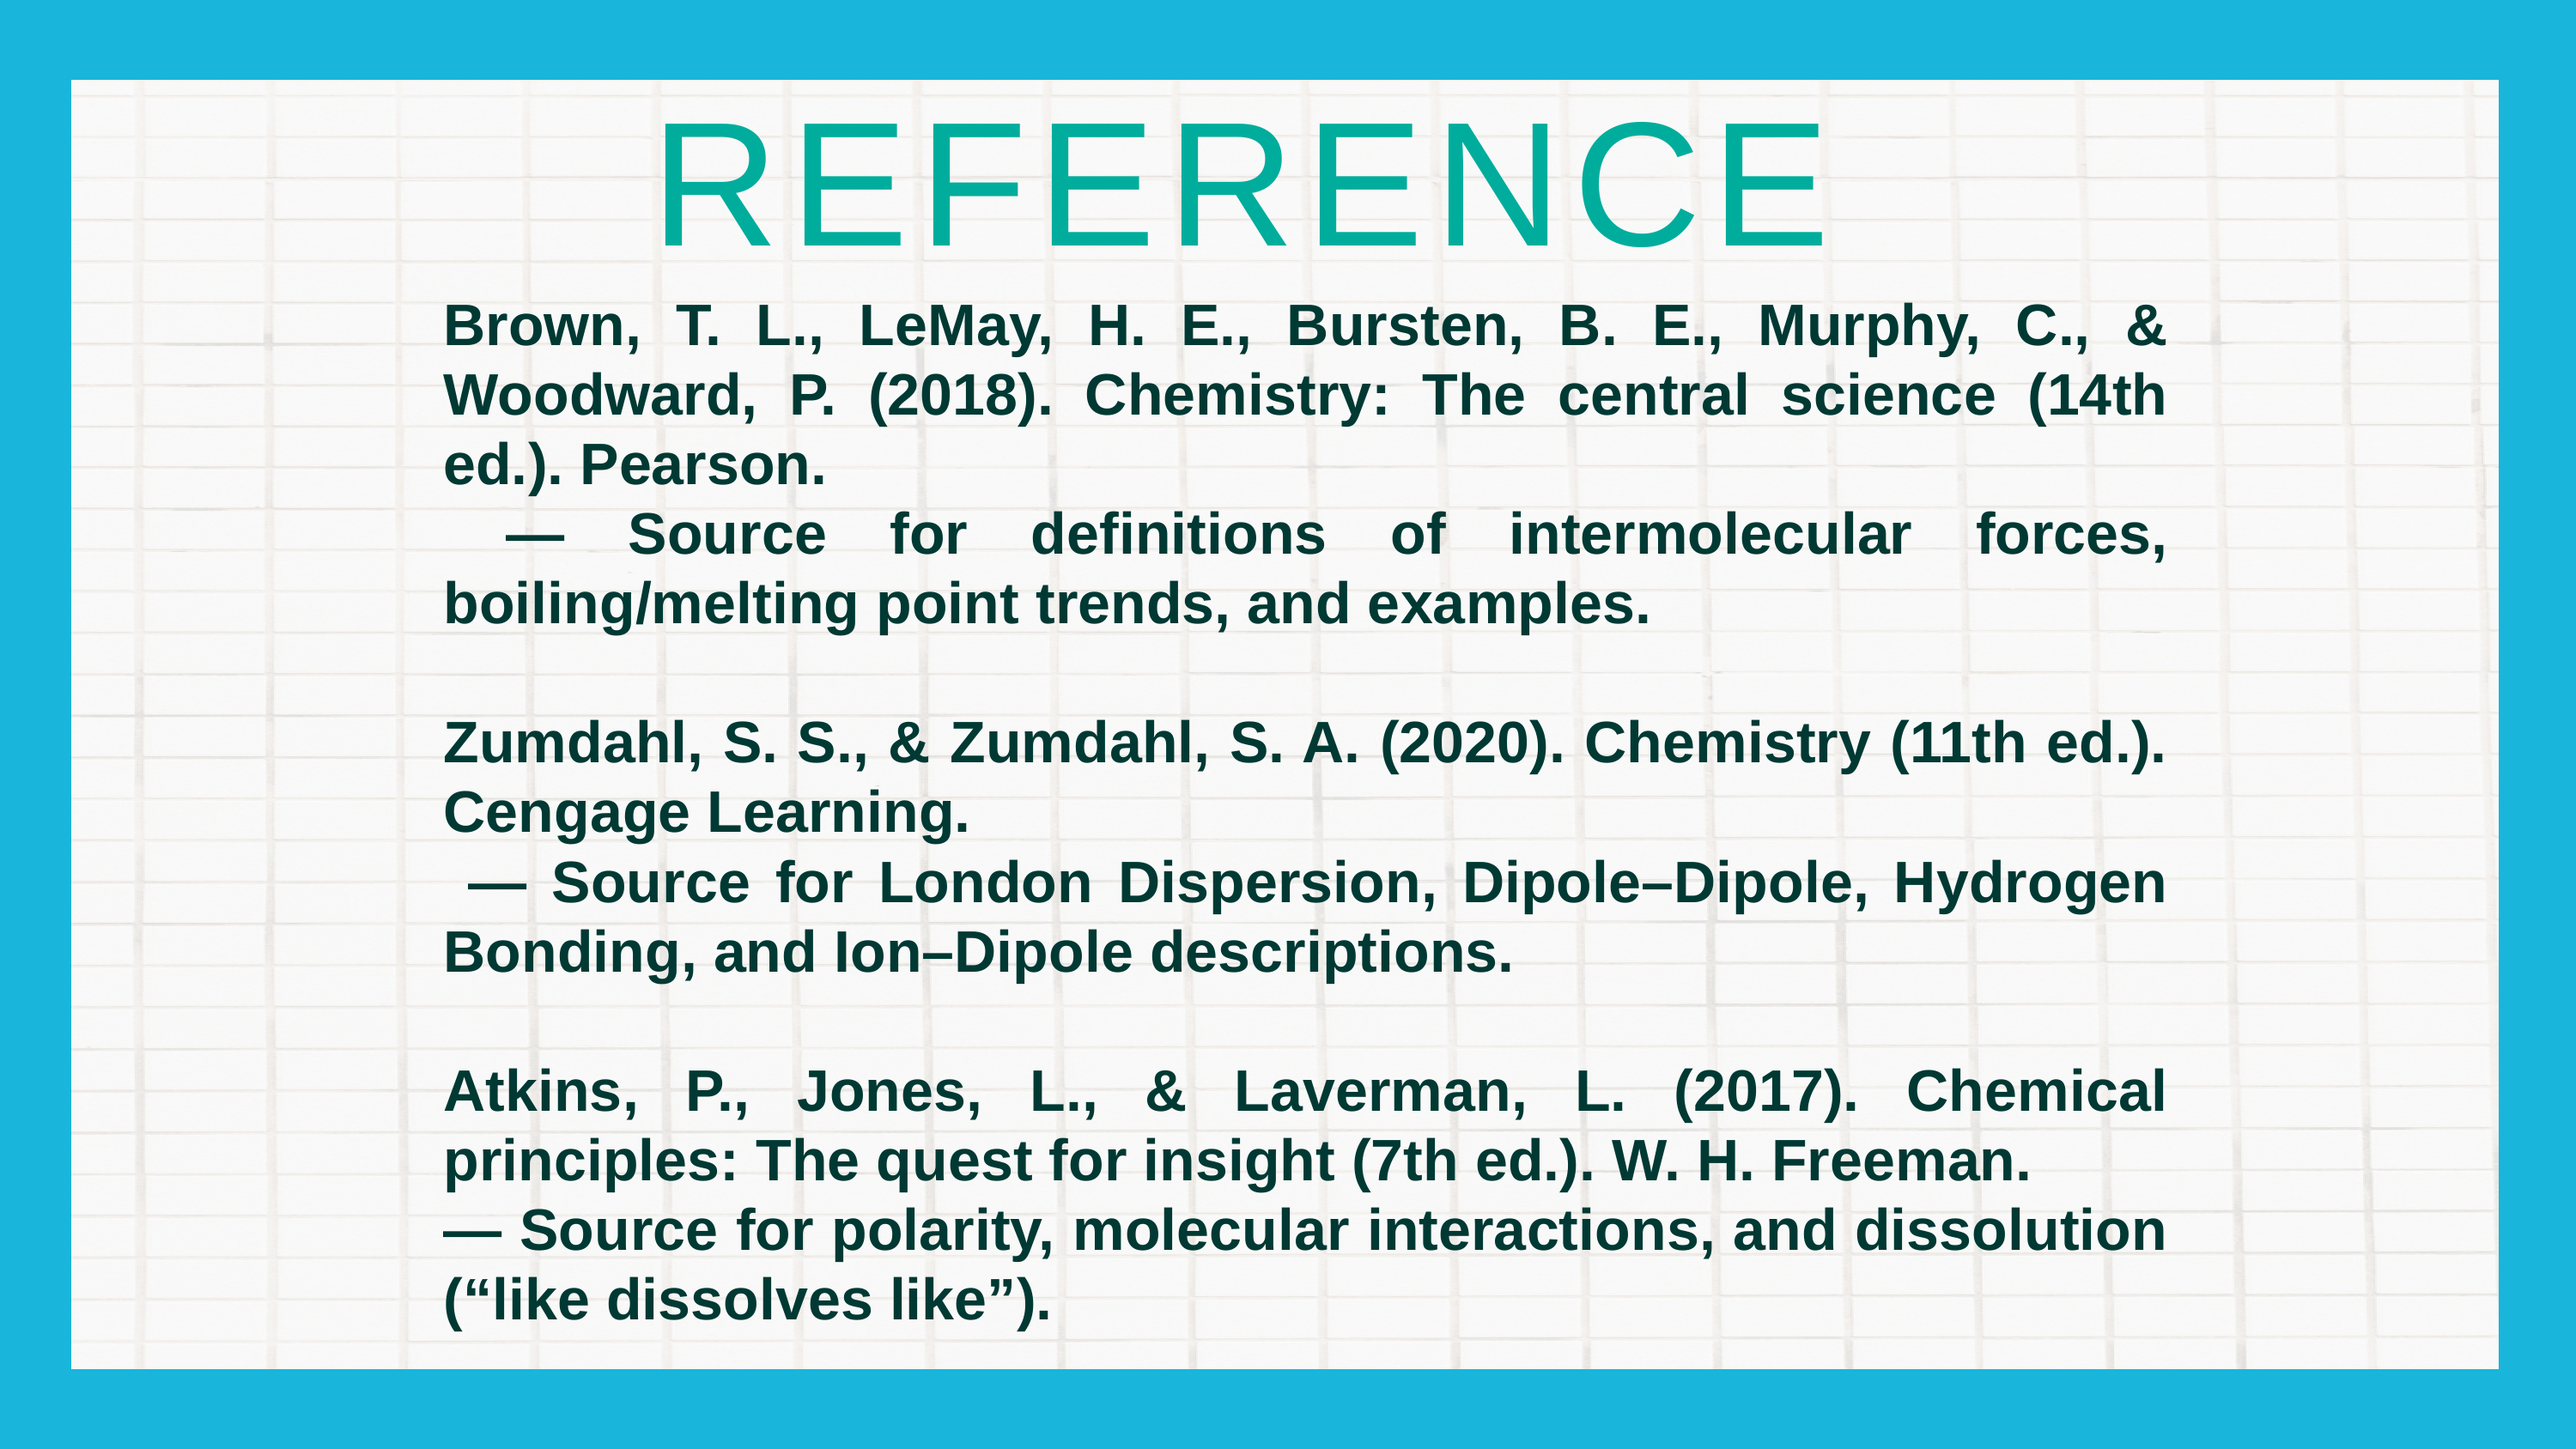

REFERENCE
Brown, T. L., LeMay, H. E., Bursten, B. E., Murphy, C., & Woodward, P. (2018). Chemistry: The central science (14th ed.). Pearson.
 — Source for definitions of intermolecular forces, boiling/melting point trends, and examples.

Zumdahl, S. S., & Zumdahl, S. A. (2020). Chemistry (11th ed.). Cengage Learning.
 — Source for London Dispersion, Dipole–Dipole, Hydrogen Bonding, and Ion–Dipole descriptions.

Atkins, P., Jones, L., & Laverman, L. (2017). Chemical principles: The quest for insight (7th ed.). W. H. Freeman.
— Source for polarity, molecular interactions, and dissolution (“like dissolves like”).